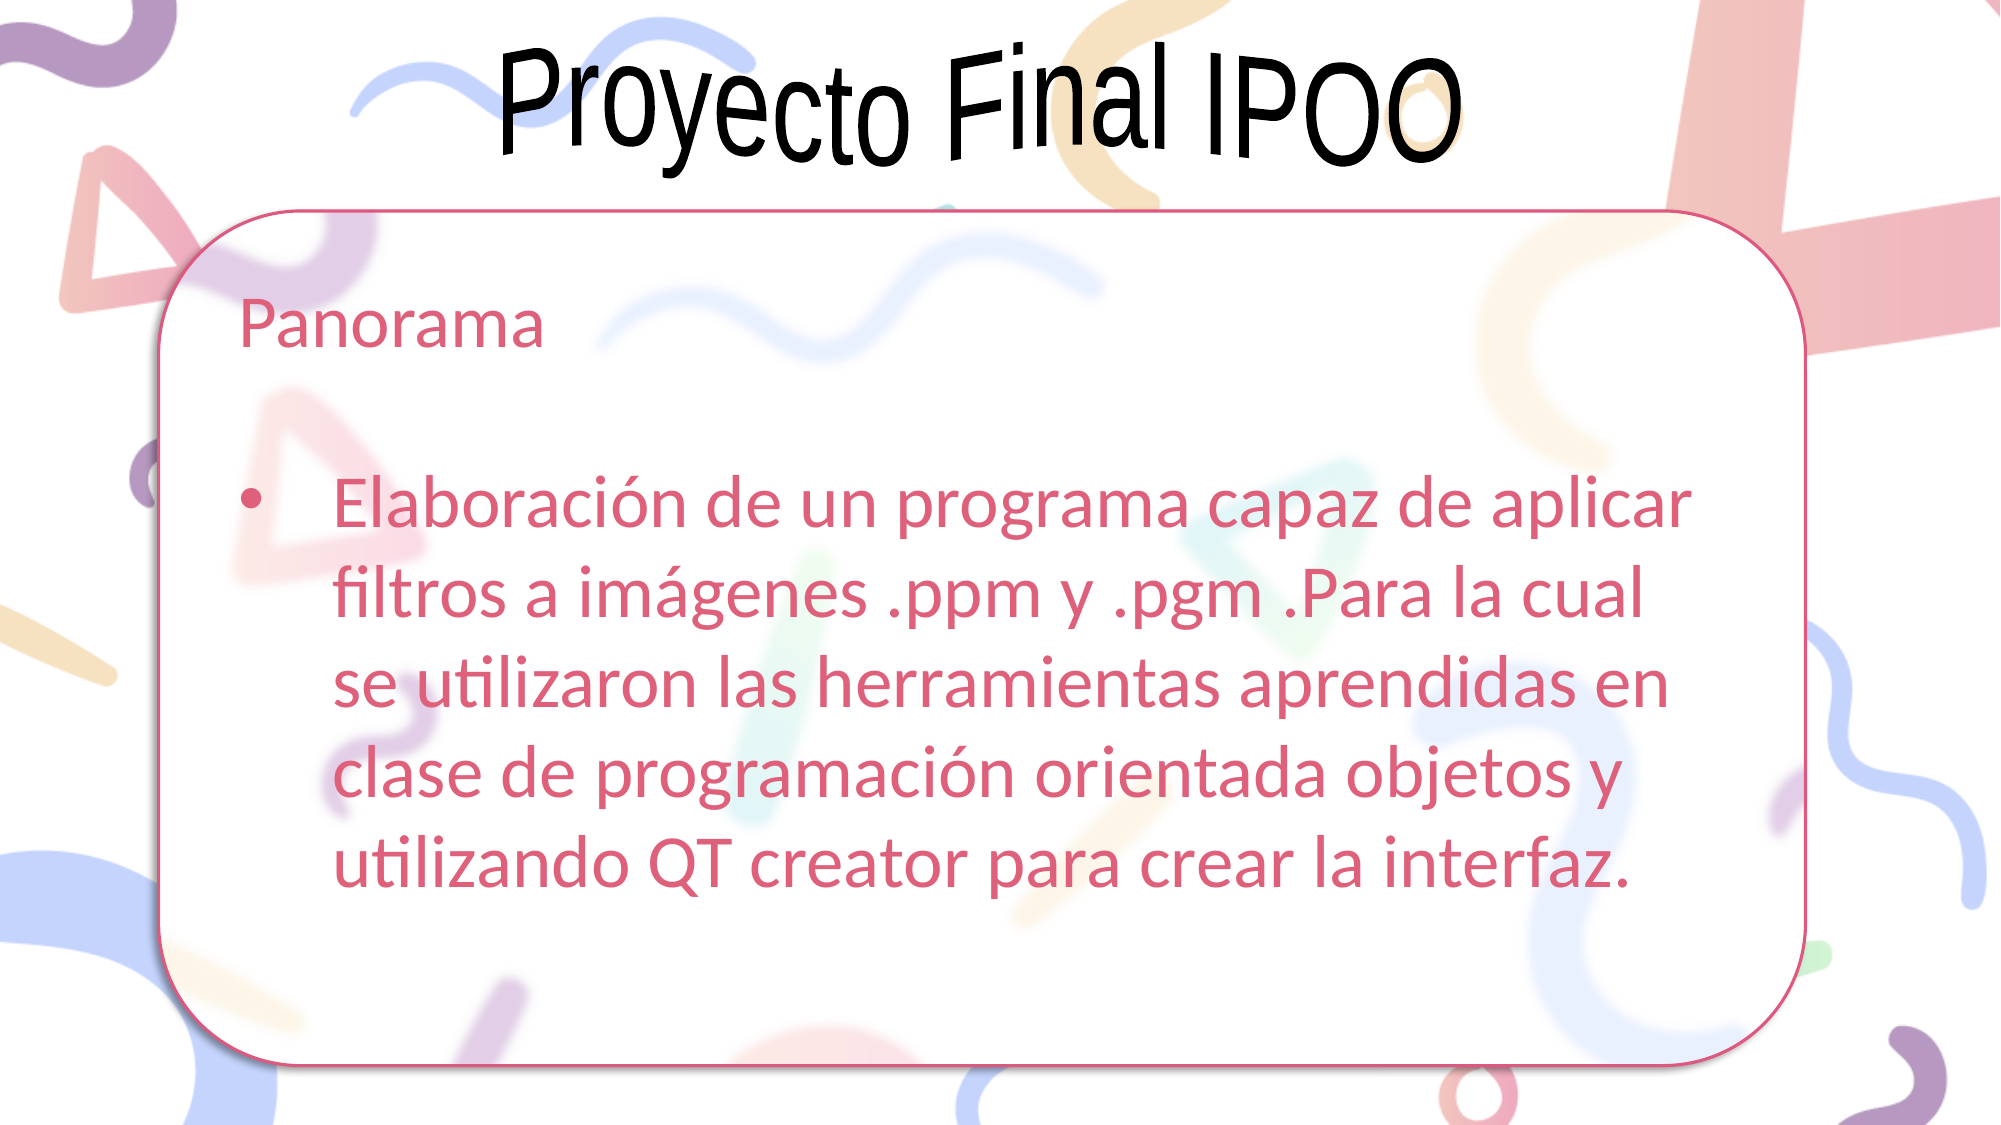

Proyecto Final IPOO

Panorama

Elaboración de un programa capaz de aplicar filtros a imágenes .ppm y .pgm .Para la cual se utilizaron las herramientas aprendidas en clase de programación orientada objetos y utilizando QT creator para crear la interfaz.